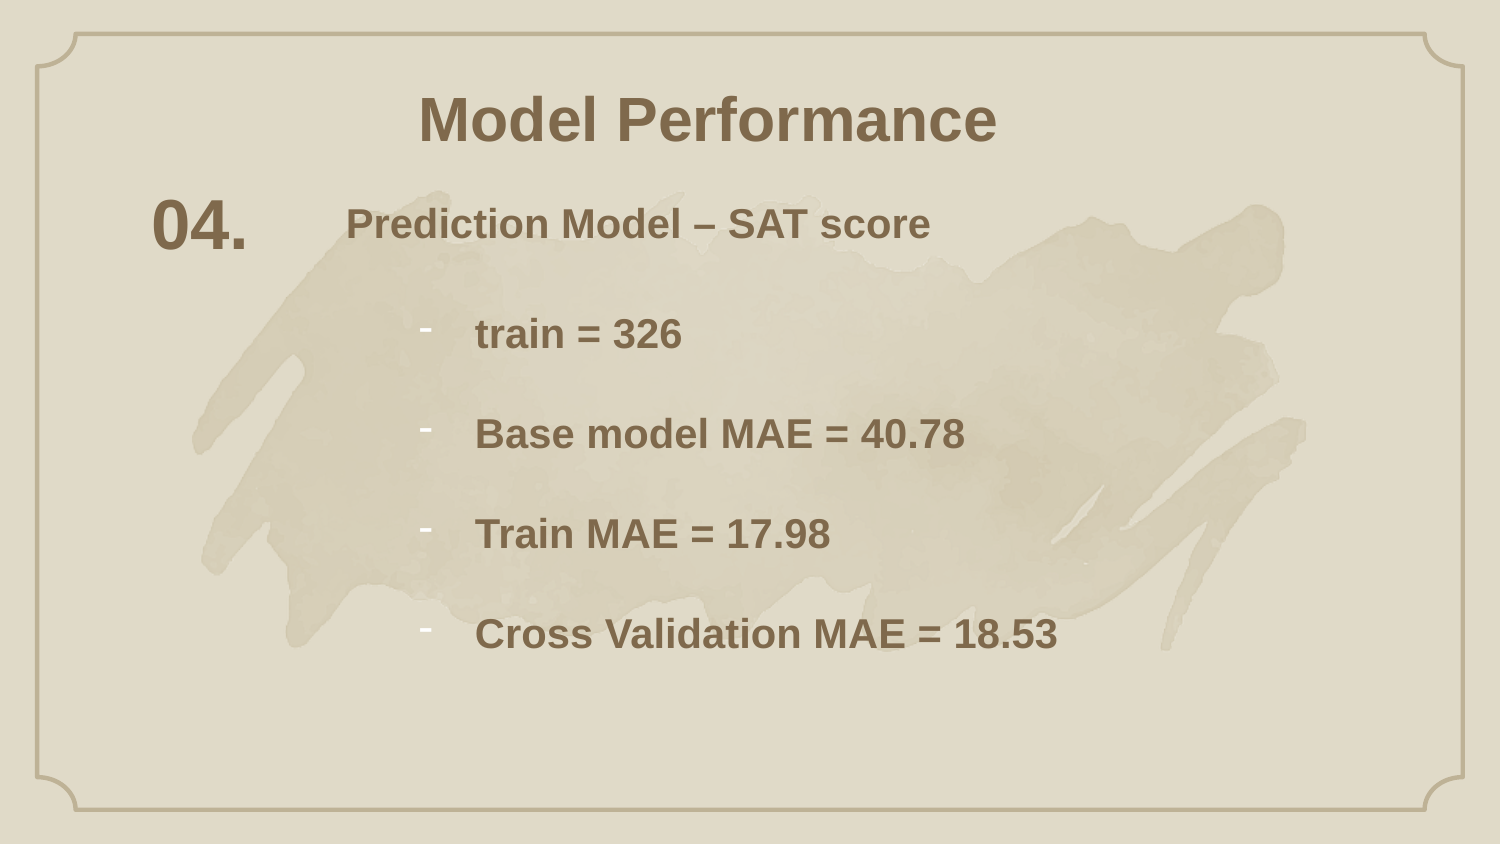

Model Performance
04.
Prediction Model – SAT score
train = 326

Base model MAE = 40.78

Train MAE = 17.98

Cross Validation MAE = 18.53